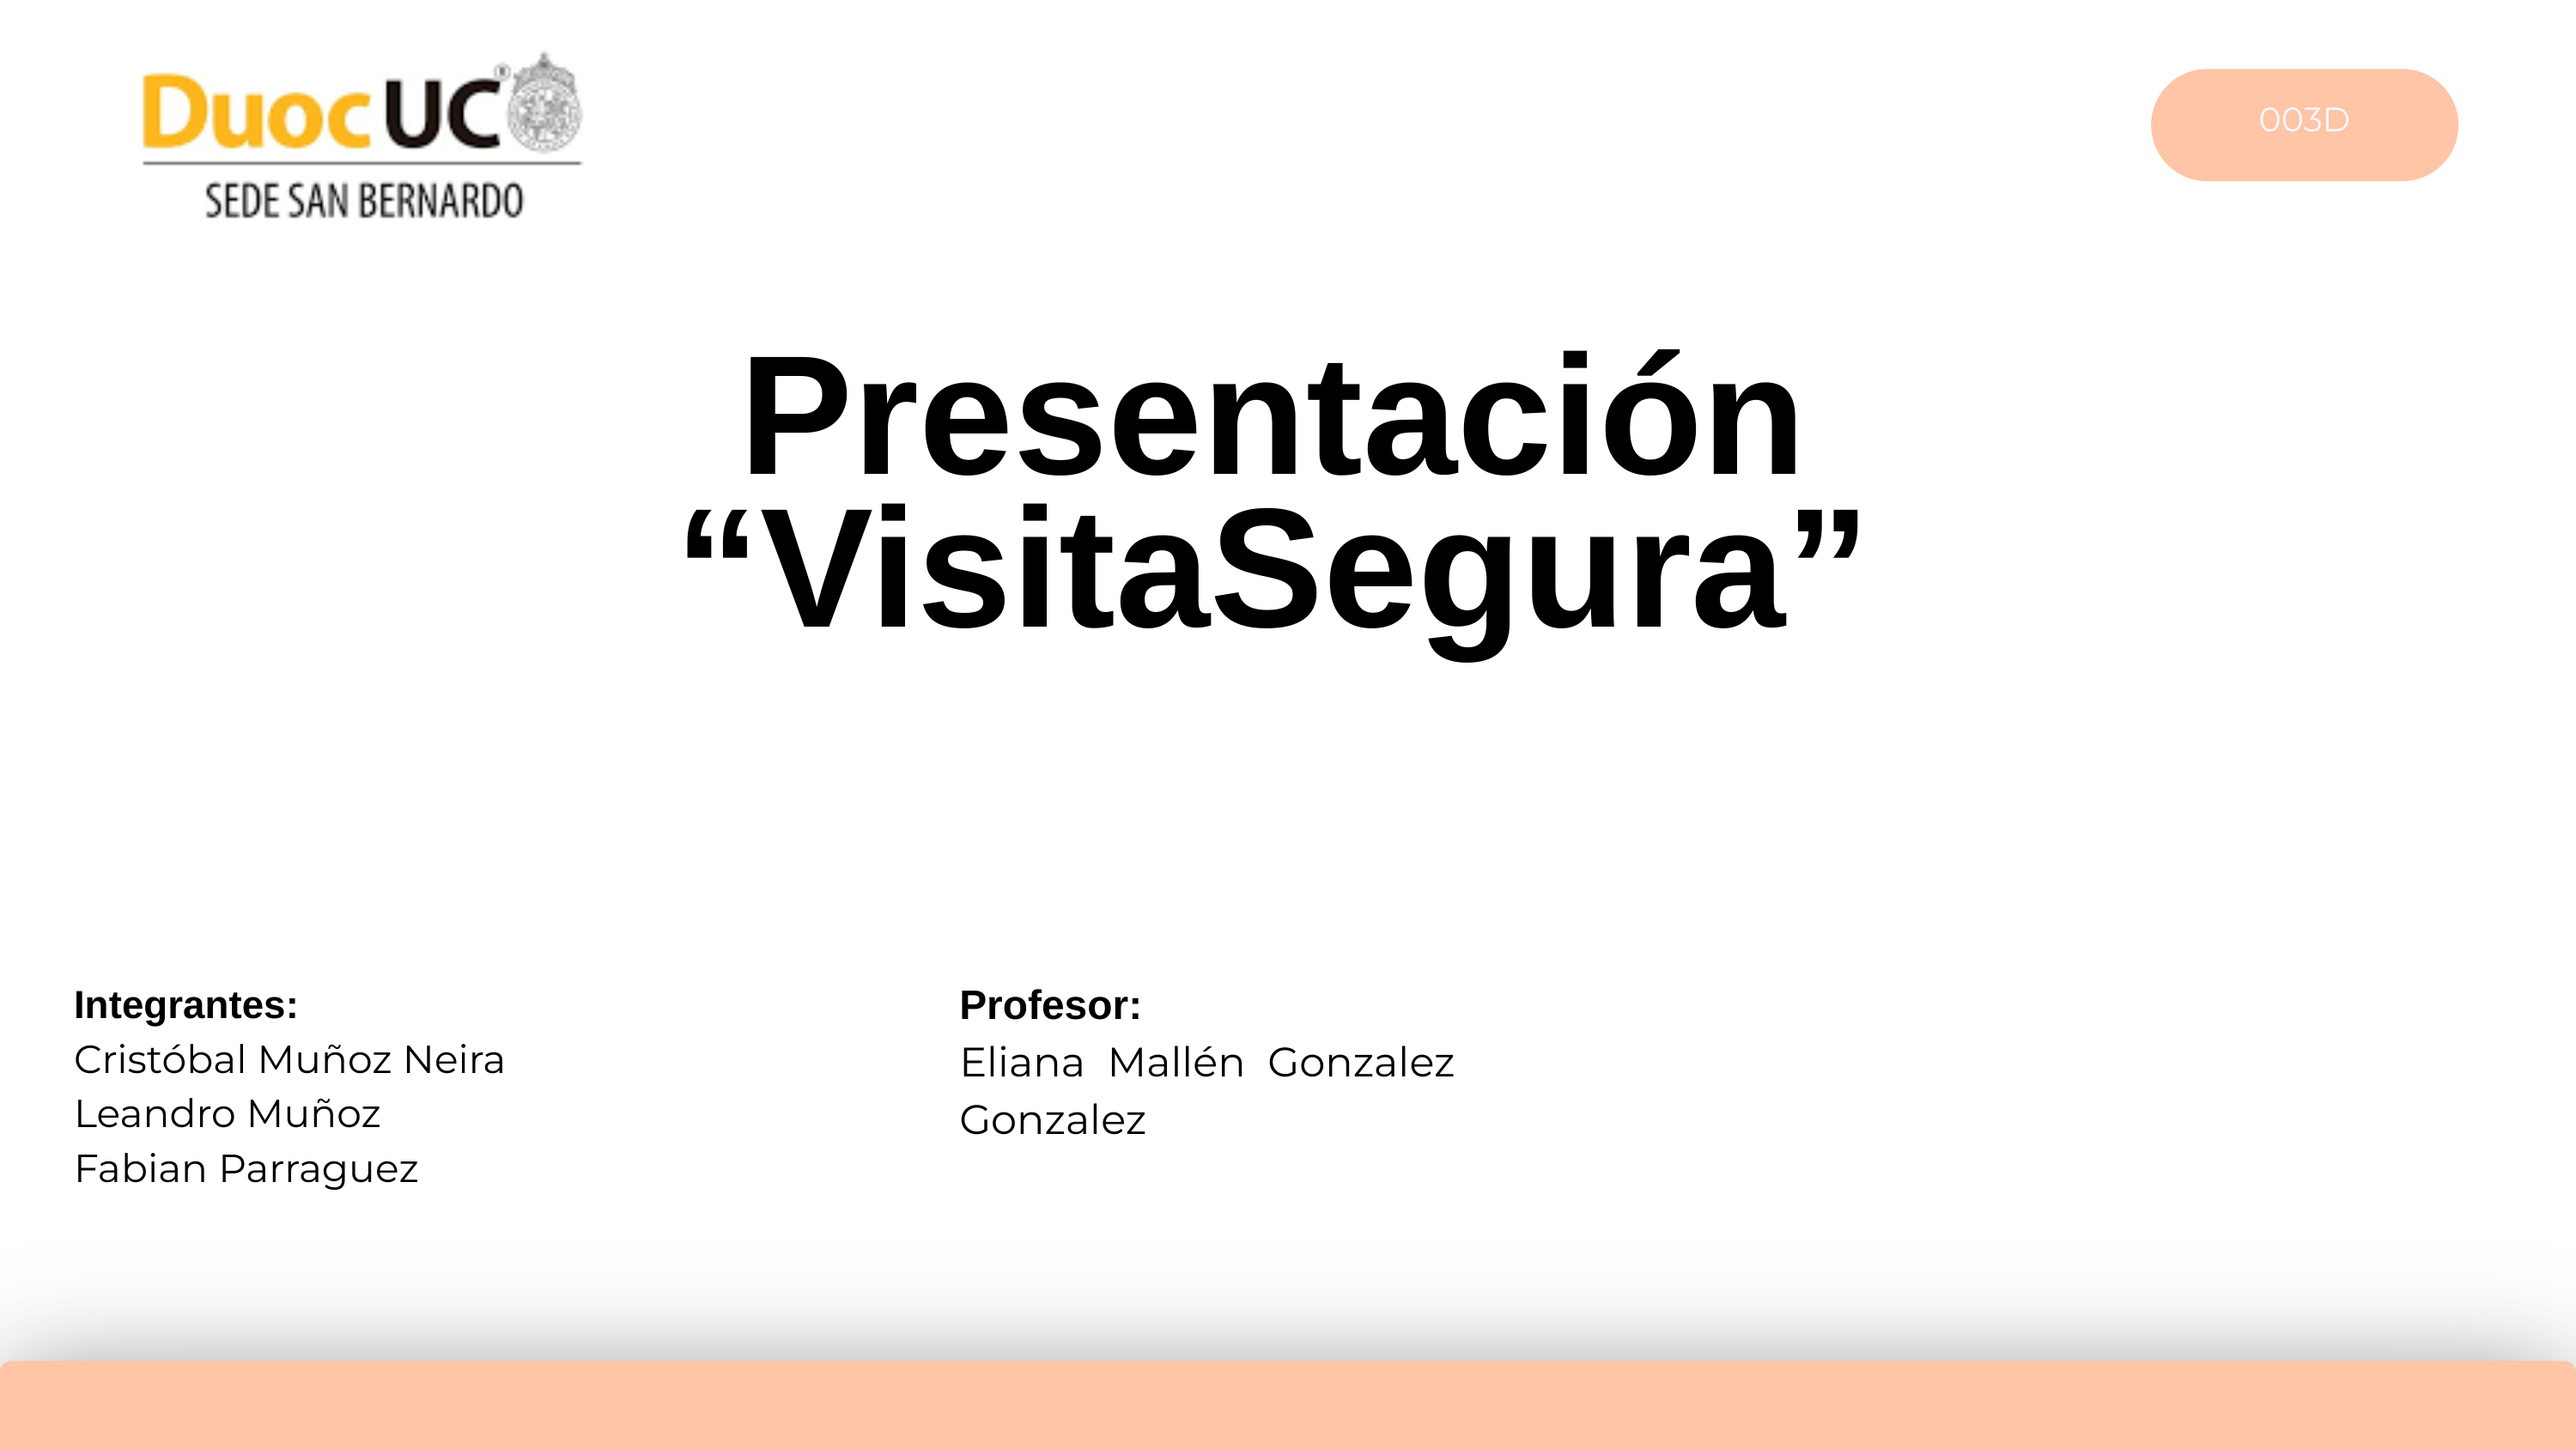

003D
Presentación
“VisitaSegura”
Profesor:
Eliana Mallén Gonzalez Gonzalez

Integrantes:
Cristóbal Muñoz Neira
Leandro Muñoz
Fabian Parraguez